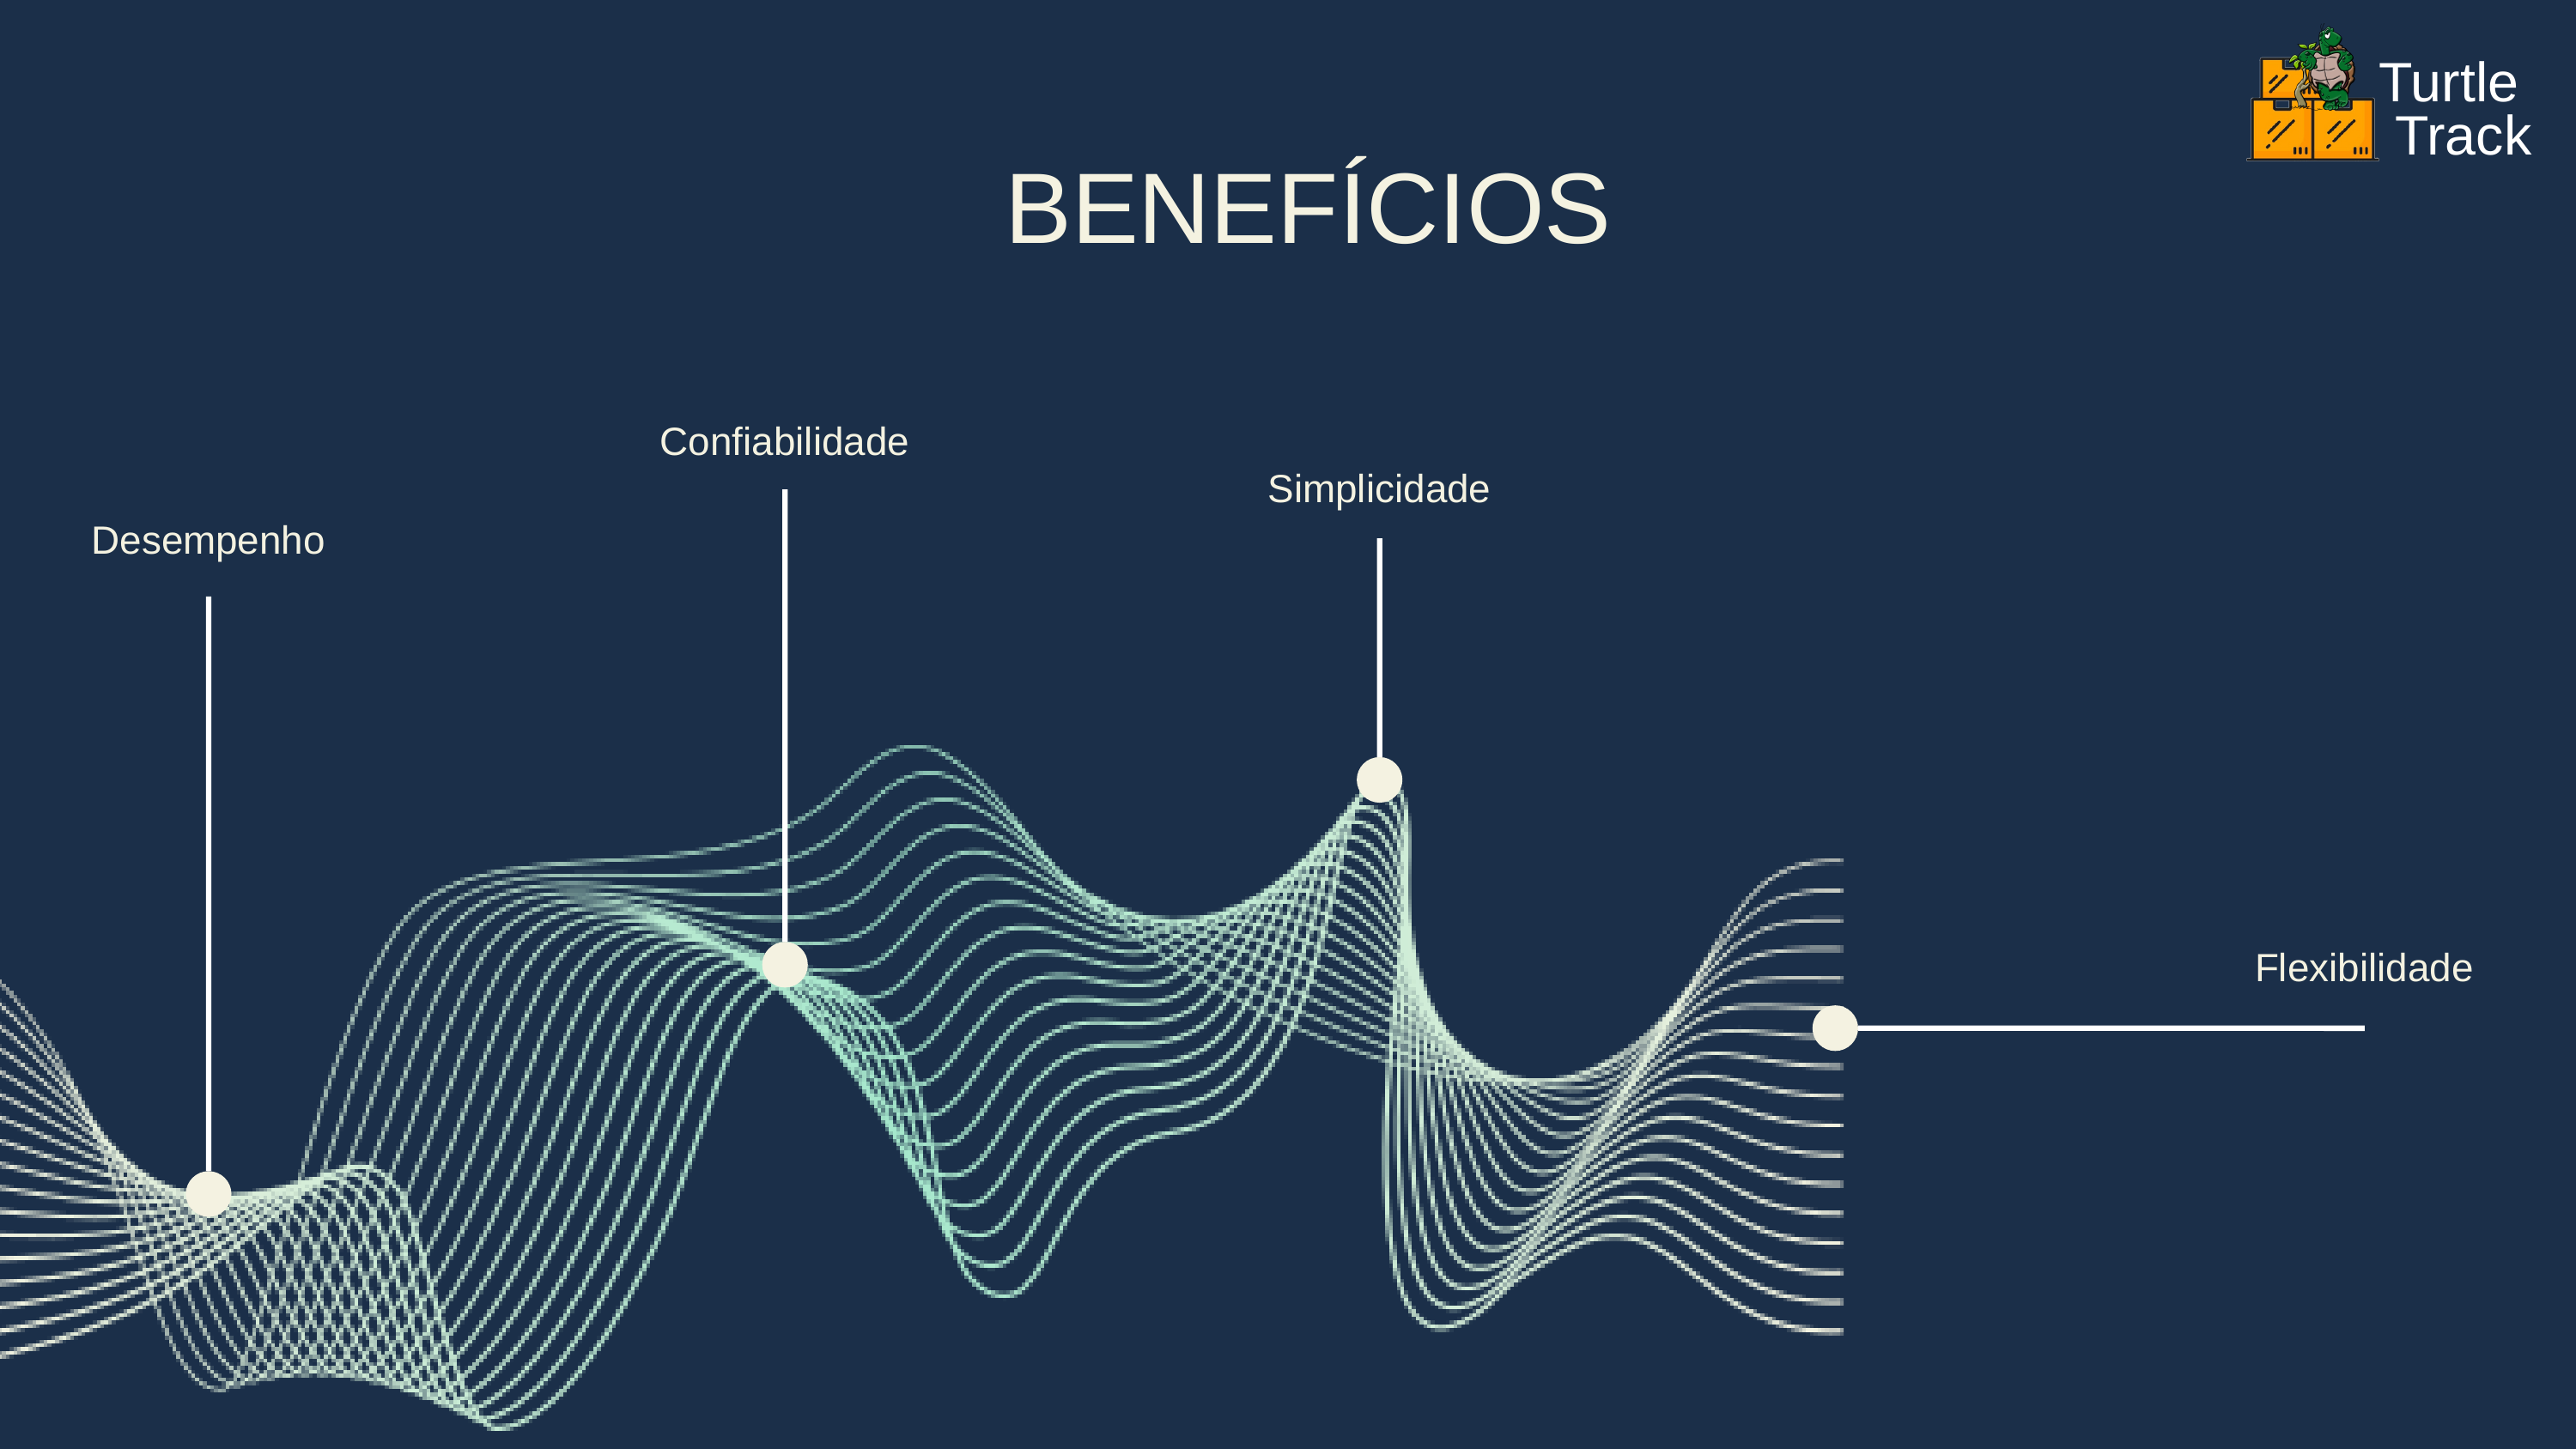

Turtle
Track
BENEFÍCIOS
Confiabilidade
Simplicidade

Desempenho

Flexibilidade